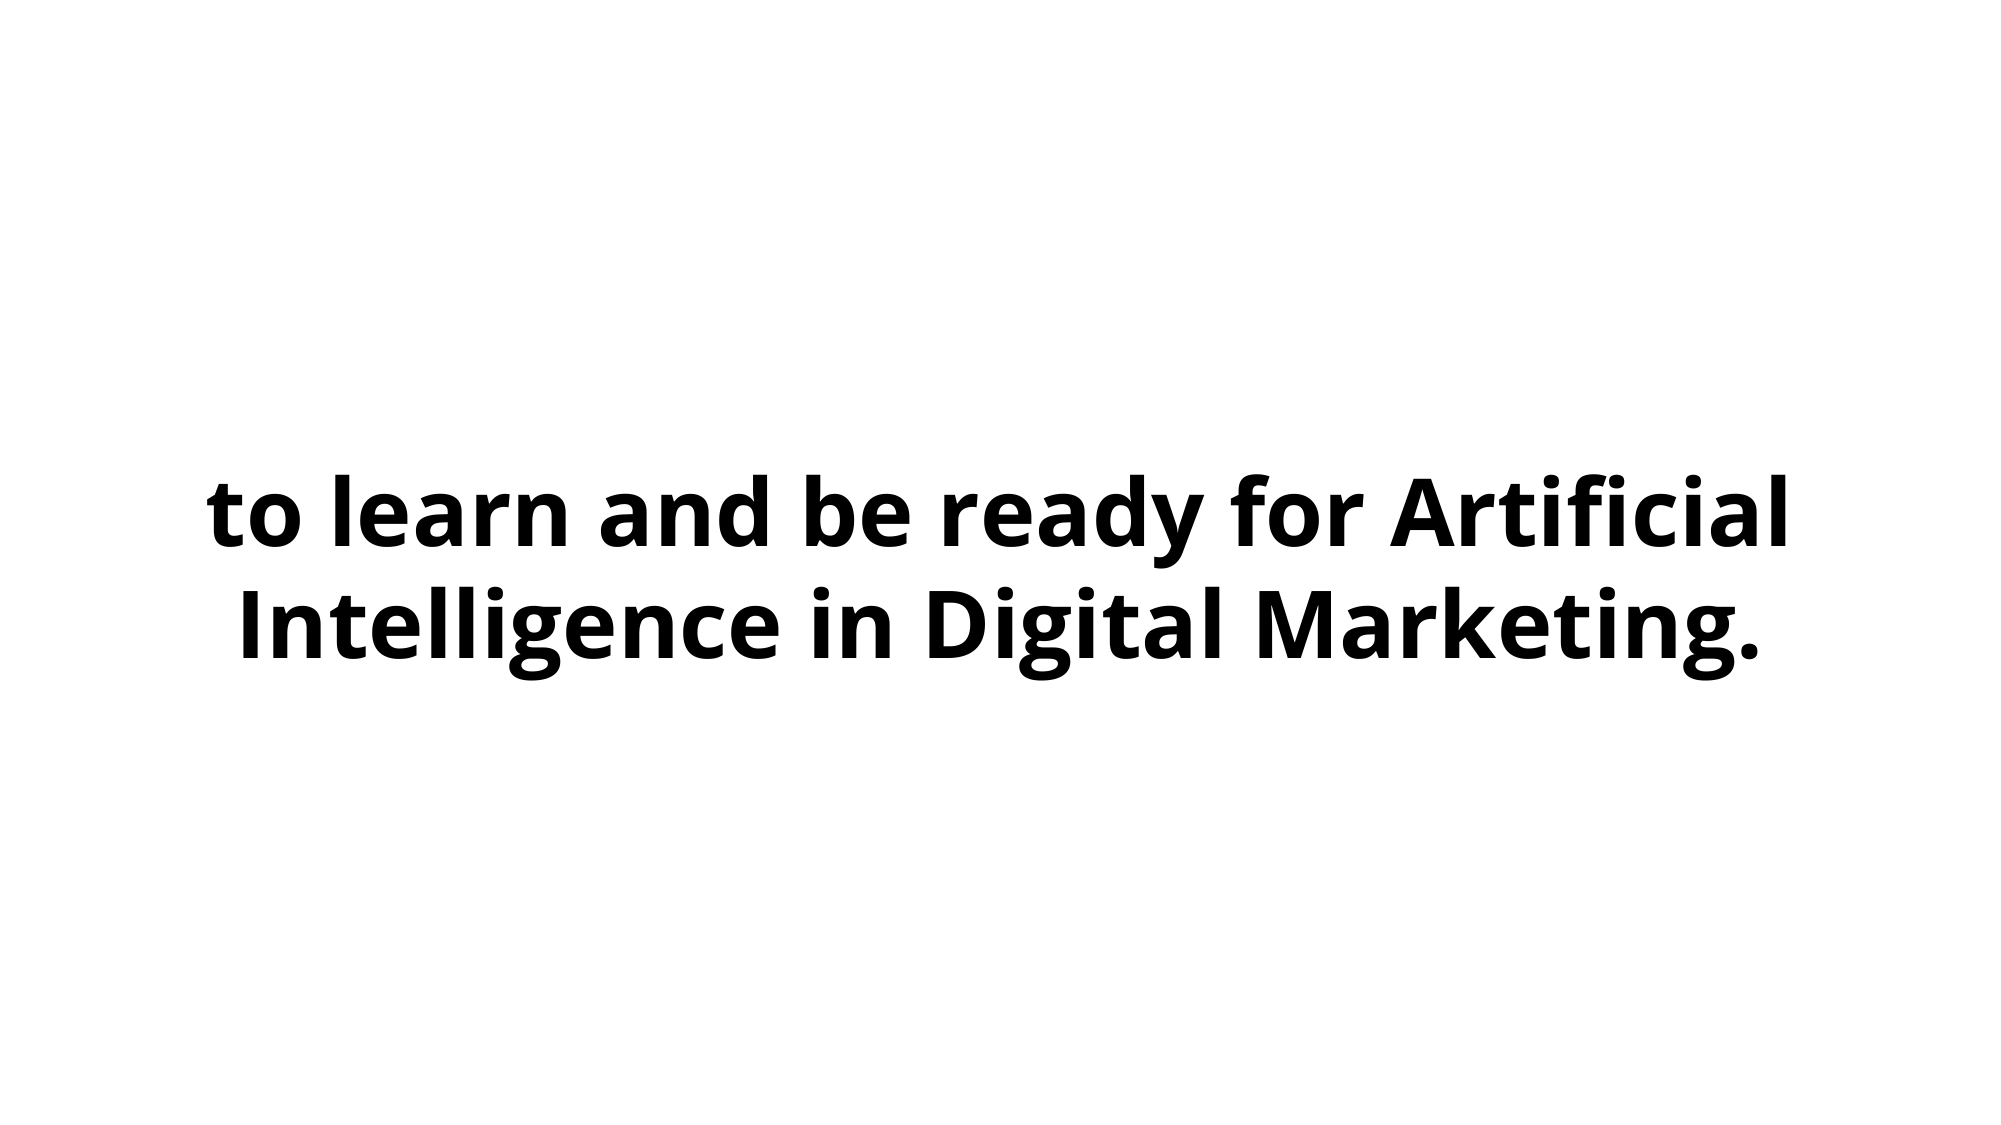

to learn and be ready for Artificial Intelligence in Digital Marketing.